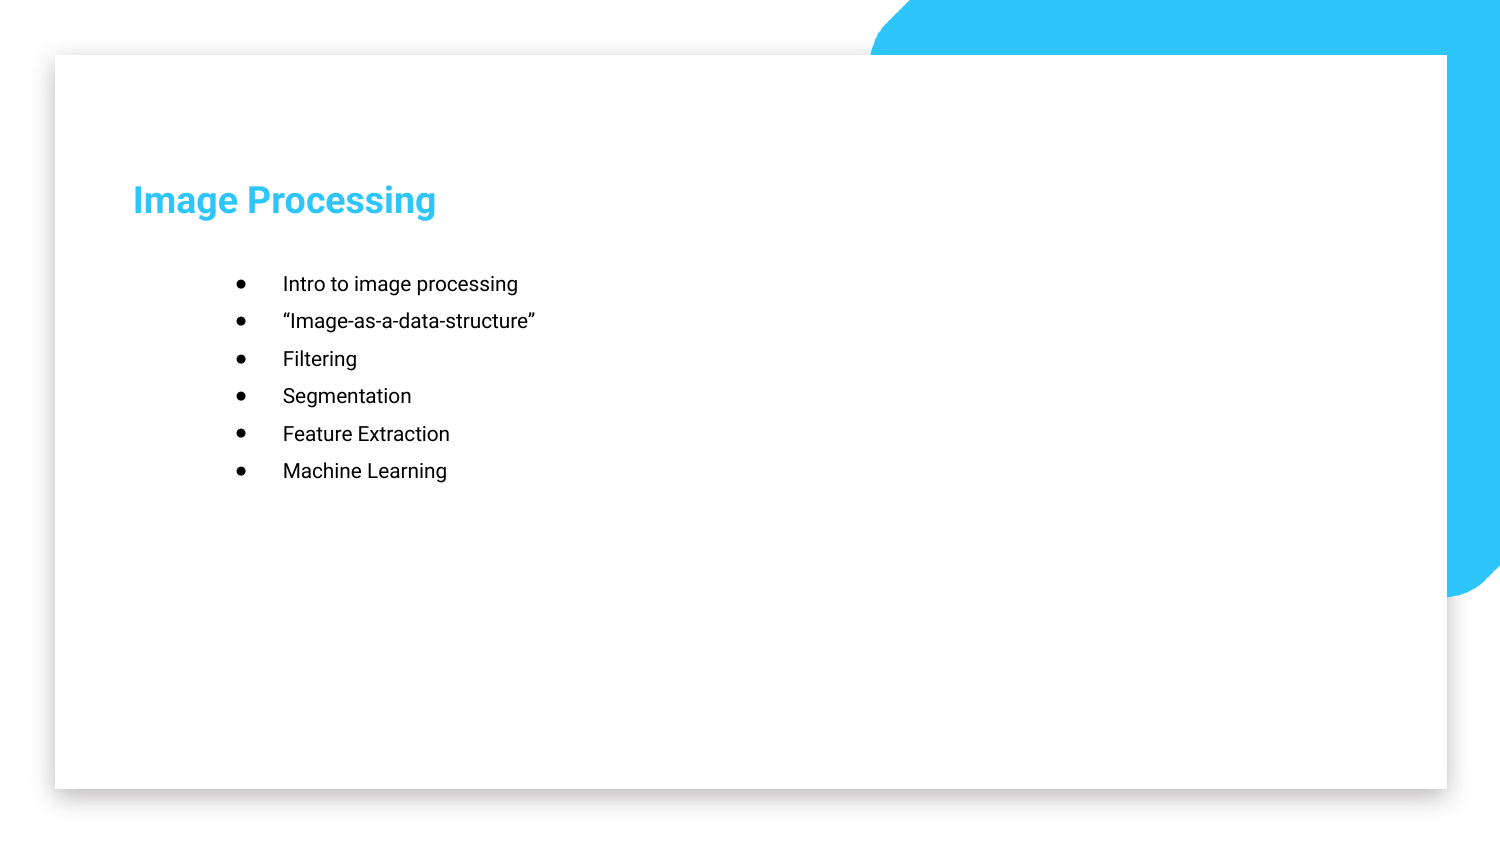

Image Processing

Intro to image processing
“Image-as-a-data-structure”
Filtering
Segmentation
Feature Extraction
Machine Learning